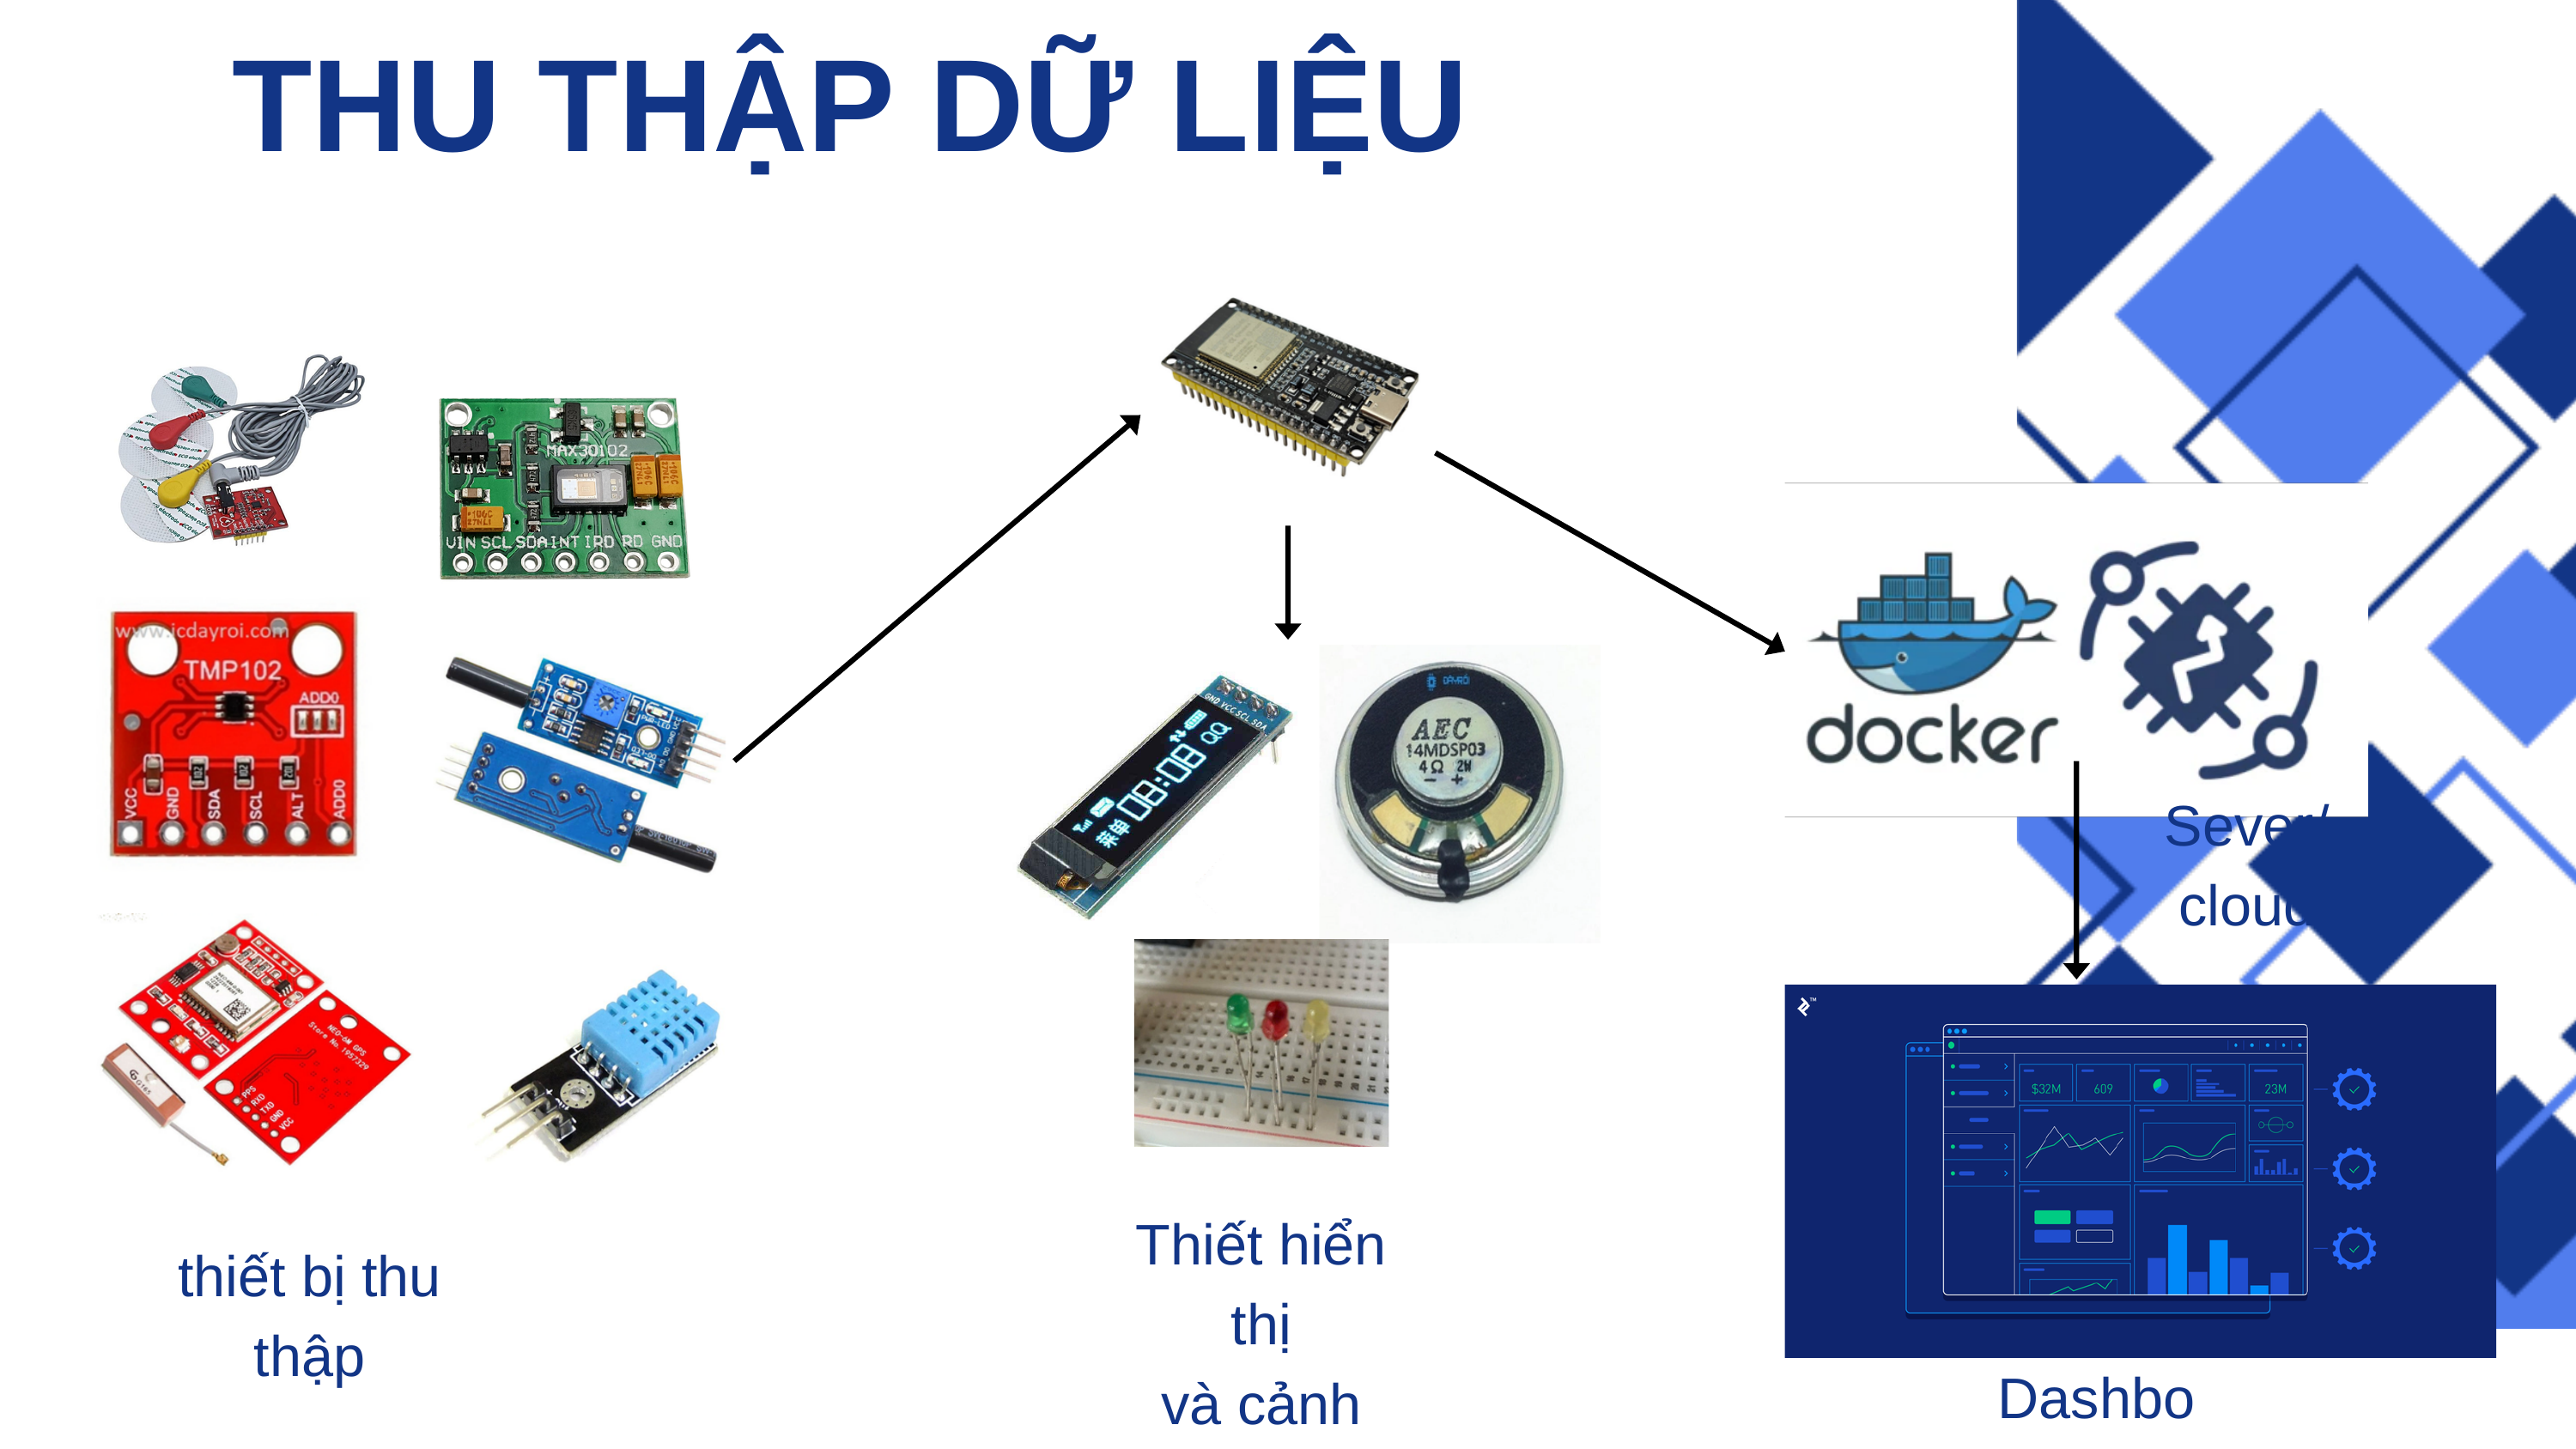

THU THẬP DỮ LIỆU

Sever/cloud

Thiết hiển thị
và cảnh bào
thiết bị thu thập
Dashboard